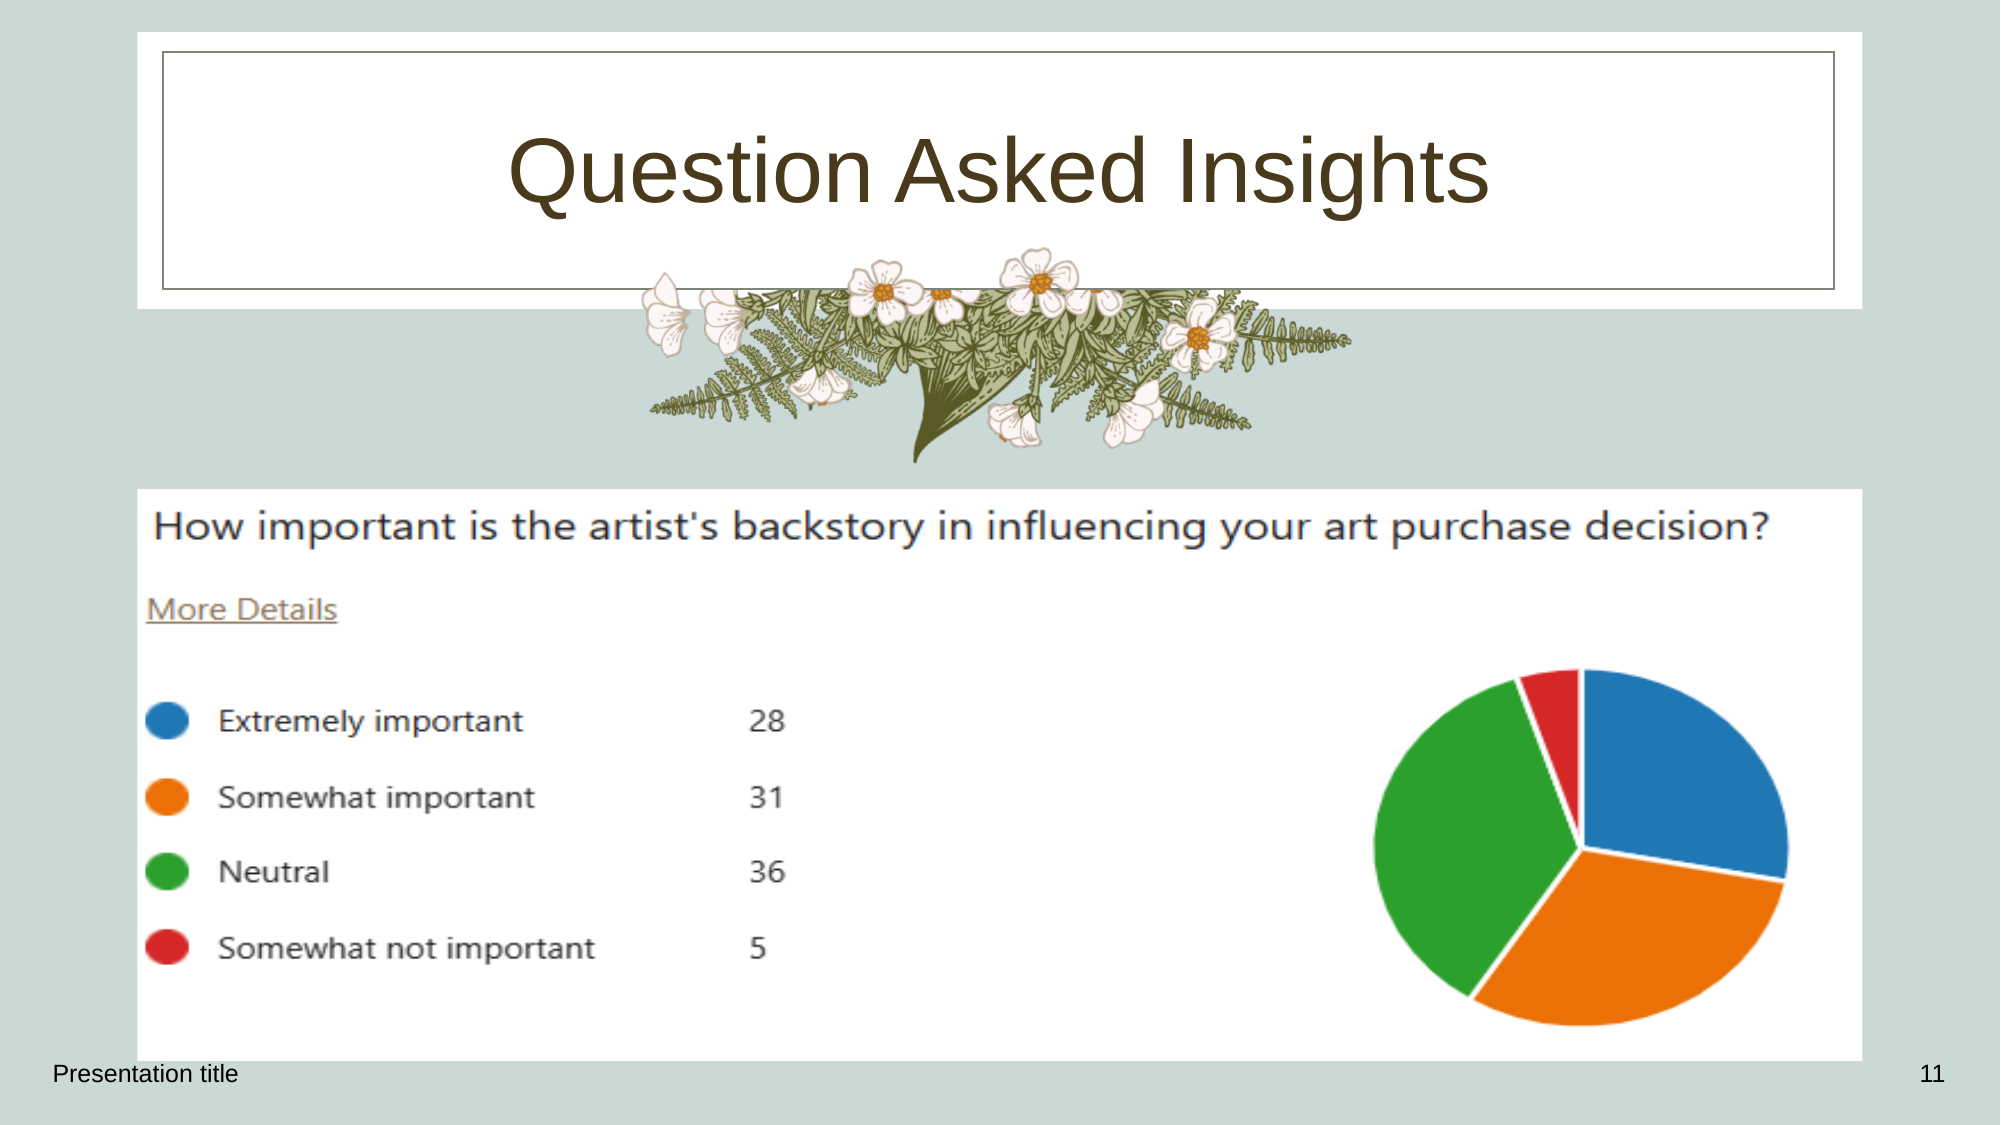

# Question Asked Insights

Presentation title
11